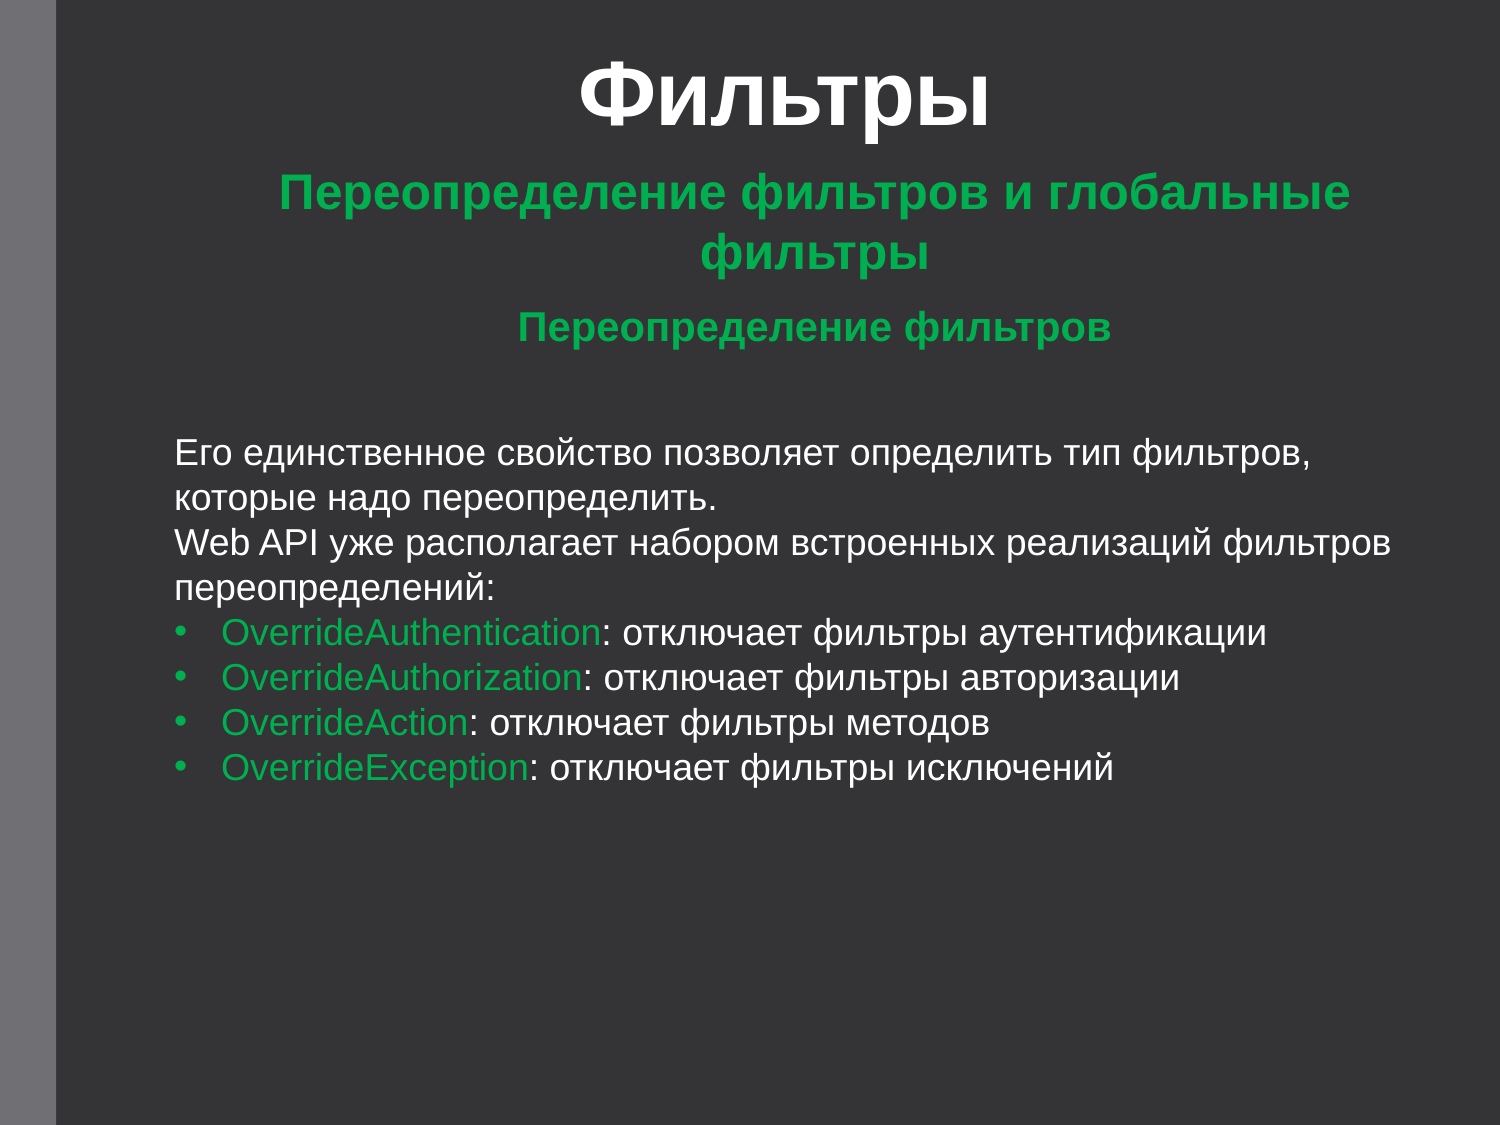

# Фильтры
Переопределение фильтров и глобальные фильтры
Переопределение фильтров
Его единственное свойство позволяет определить тип фильтров, которые надо переопределить.
Web API уже располагает набором встроенных реализаций фильтров переопределений:
OverrideAuthentication: отключает фильтры аутентификации
OverrideAuthorization: отключает фильтры авторизации
OverrideAction: отключает фильтры методов
OverrideException: отключает фильтры исключений